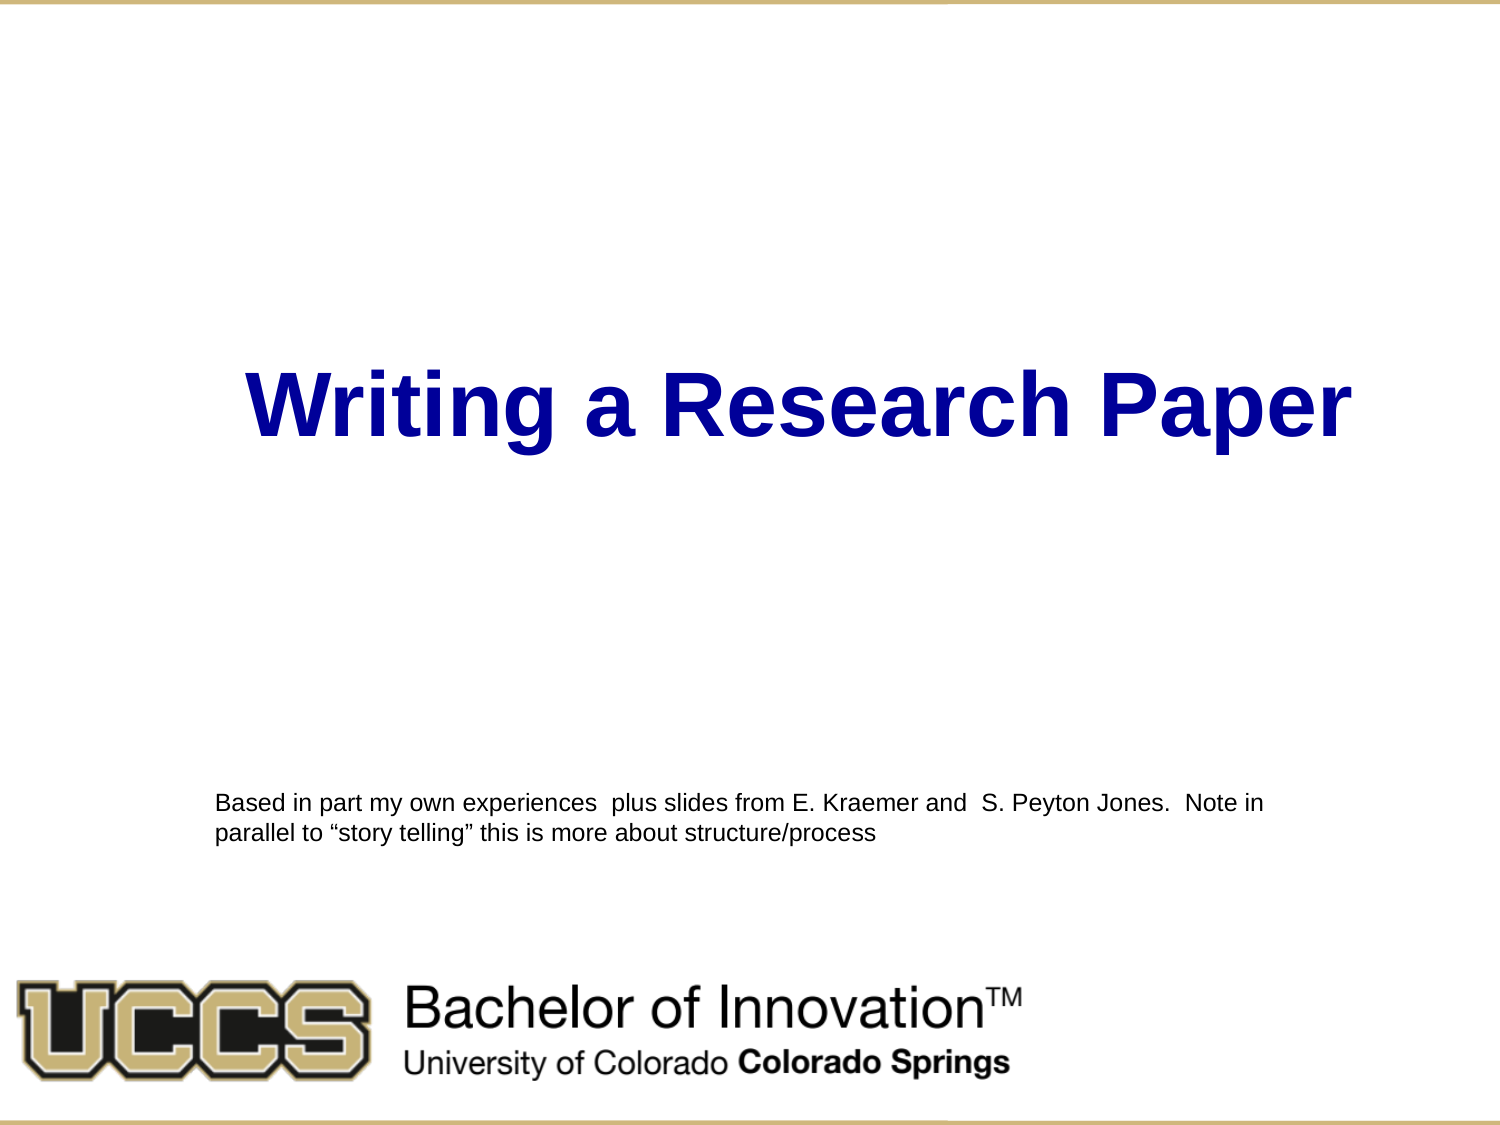

Writing a Research Paper
Based in part my own experiences  plus slides from E. Kraemer and  S. Peyton Jones.  Note in parallel to “story telling” this is more about structure/process